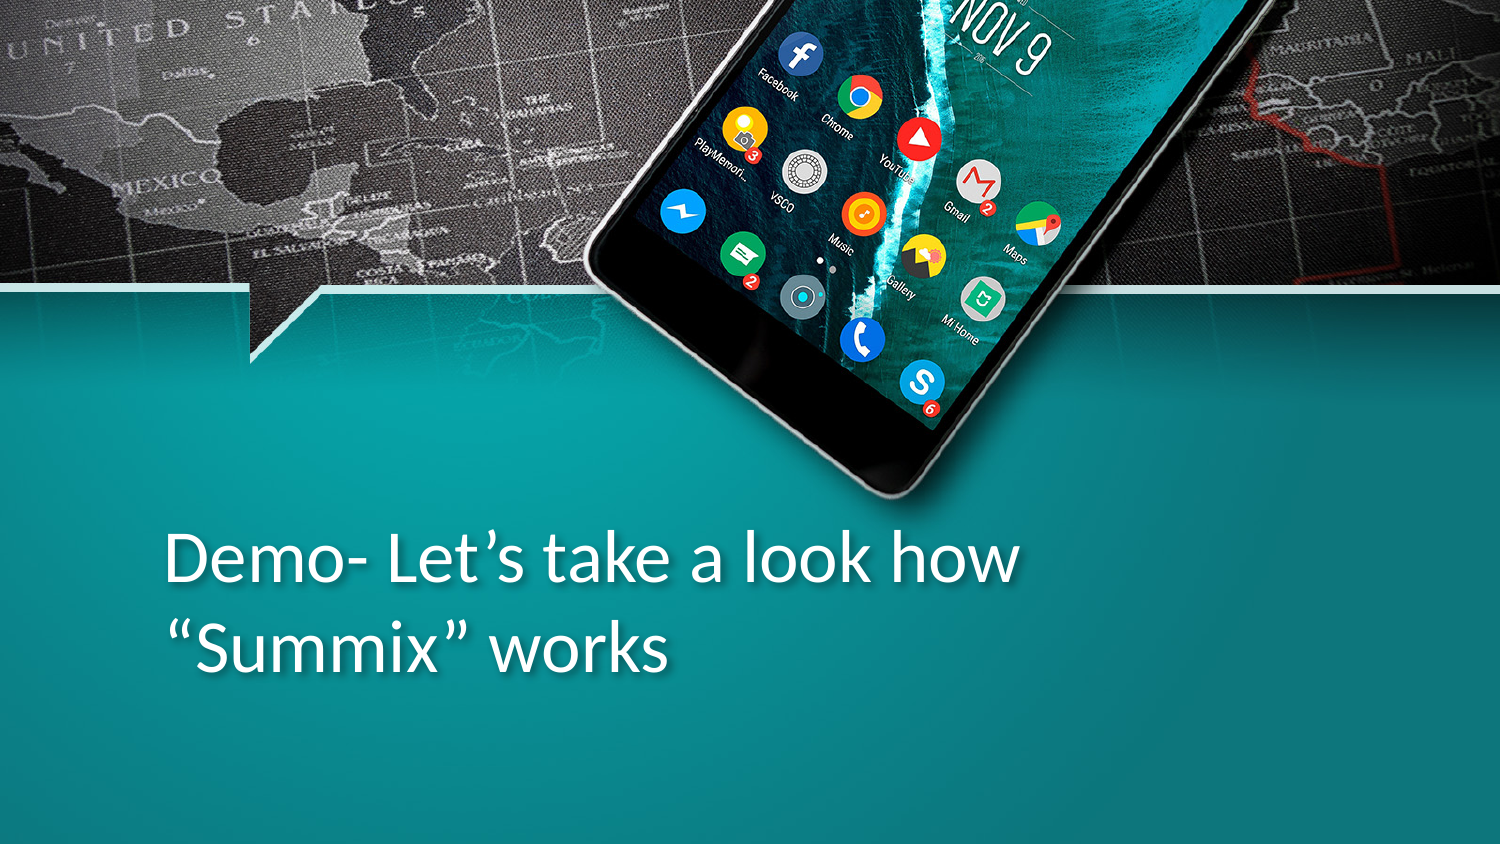

# Demo- Let’s take a look how “Summix” works